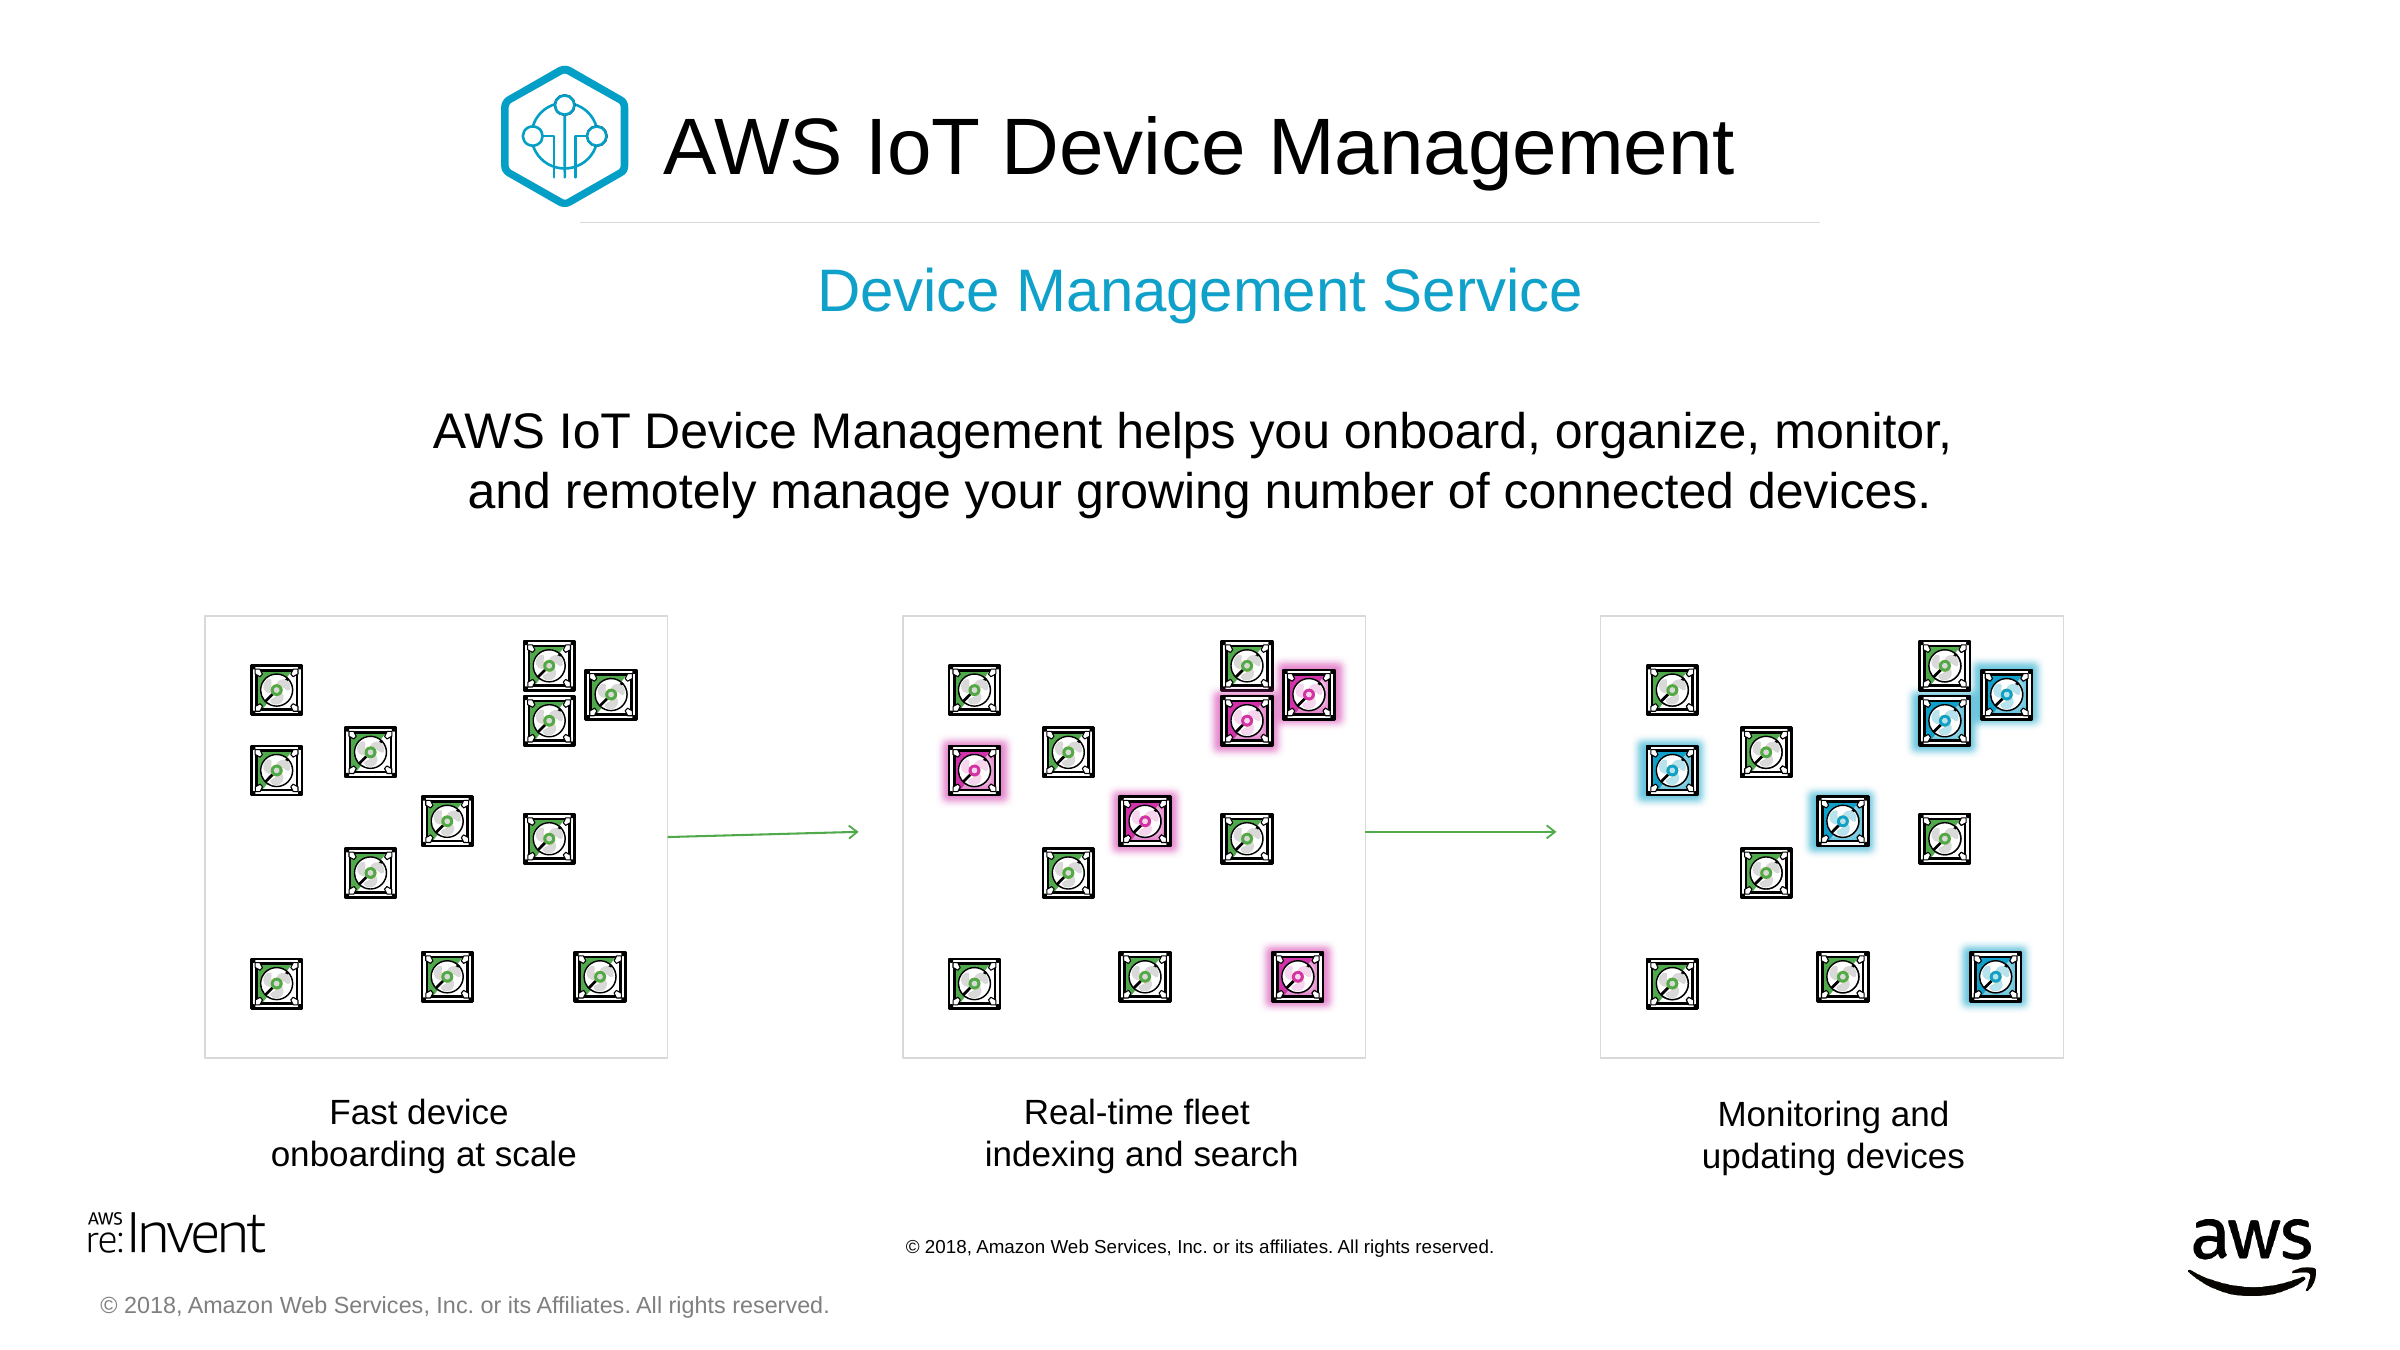

AWS IoT Device Management
Device Management Service
AWS IoT Device Management helps you onboard, organize, monitor,
and remotely manage your growing number of connected devices.

Fast device
onboarding at scale
Real-time fleet
indexing and search
Monitoring and
updating devices